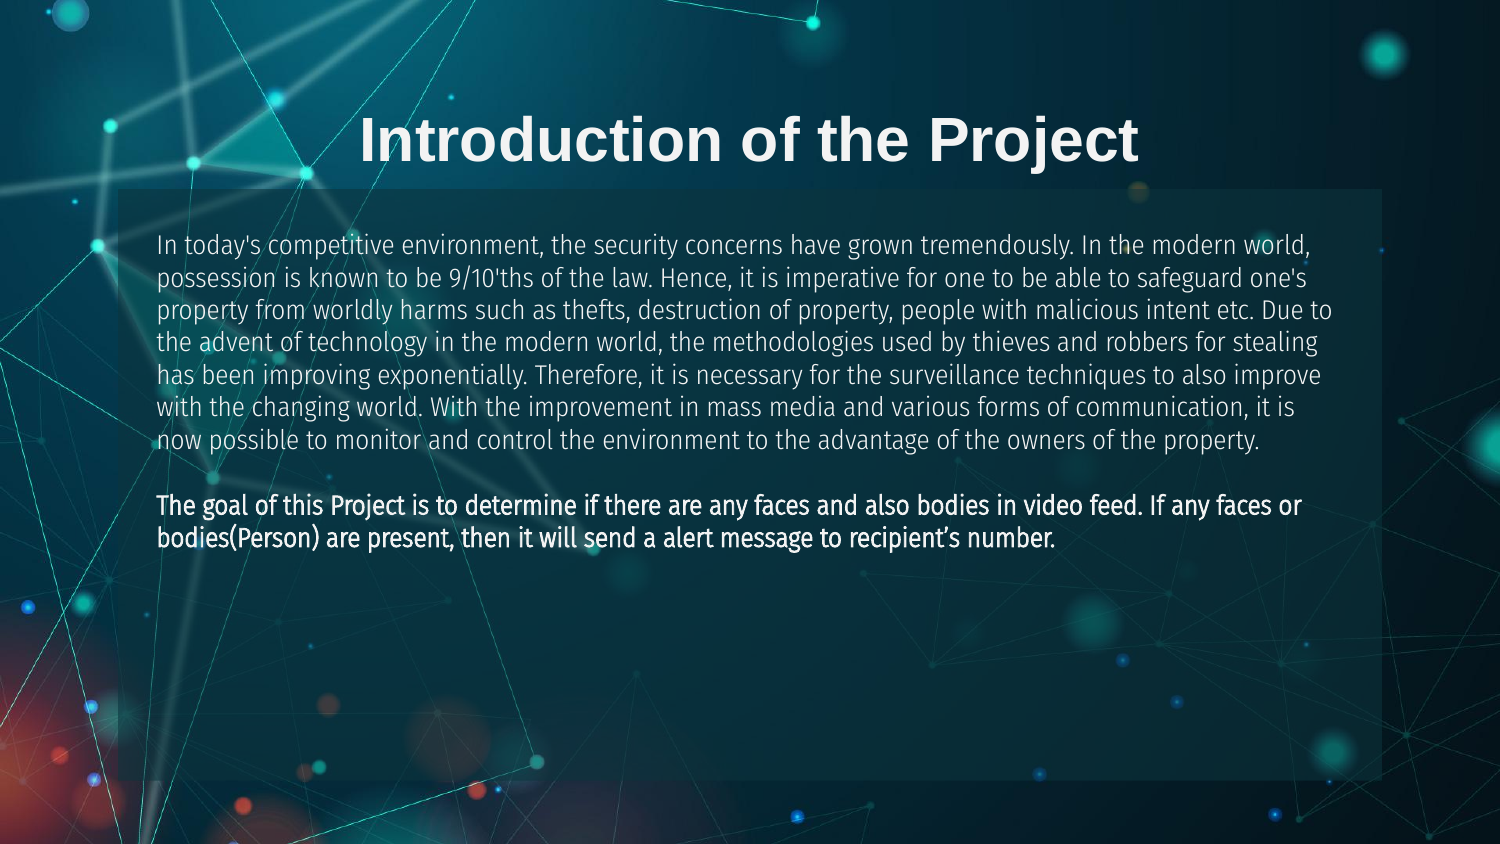

# Introduction of the Project
In today's competitive environment, the security concerns have grown tremendously. In the modern world, possession is known to be 9/10'ths of the law. Hence, it is imperative for one to be able to safeguard one's property from worldly harms such as thefts, destruction of property, people with malicious intent etc. Due to the advent of technology in the modern world, the methodologies used by thieves and robbers for stealing has been improving exponentially. Therefore, it is necessary for the surveillance techniques to also improve with the changing world. With the improvement in mass media and various forms of communication, it is now possible to monitor and control the environment to the advantage of the owners of the property.

The goal of this Project is to determine if there are any faces and also bodies in video feed. If any faces or bodies(Person) are present, then it will send a alert message to recipient’s number.